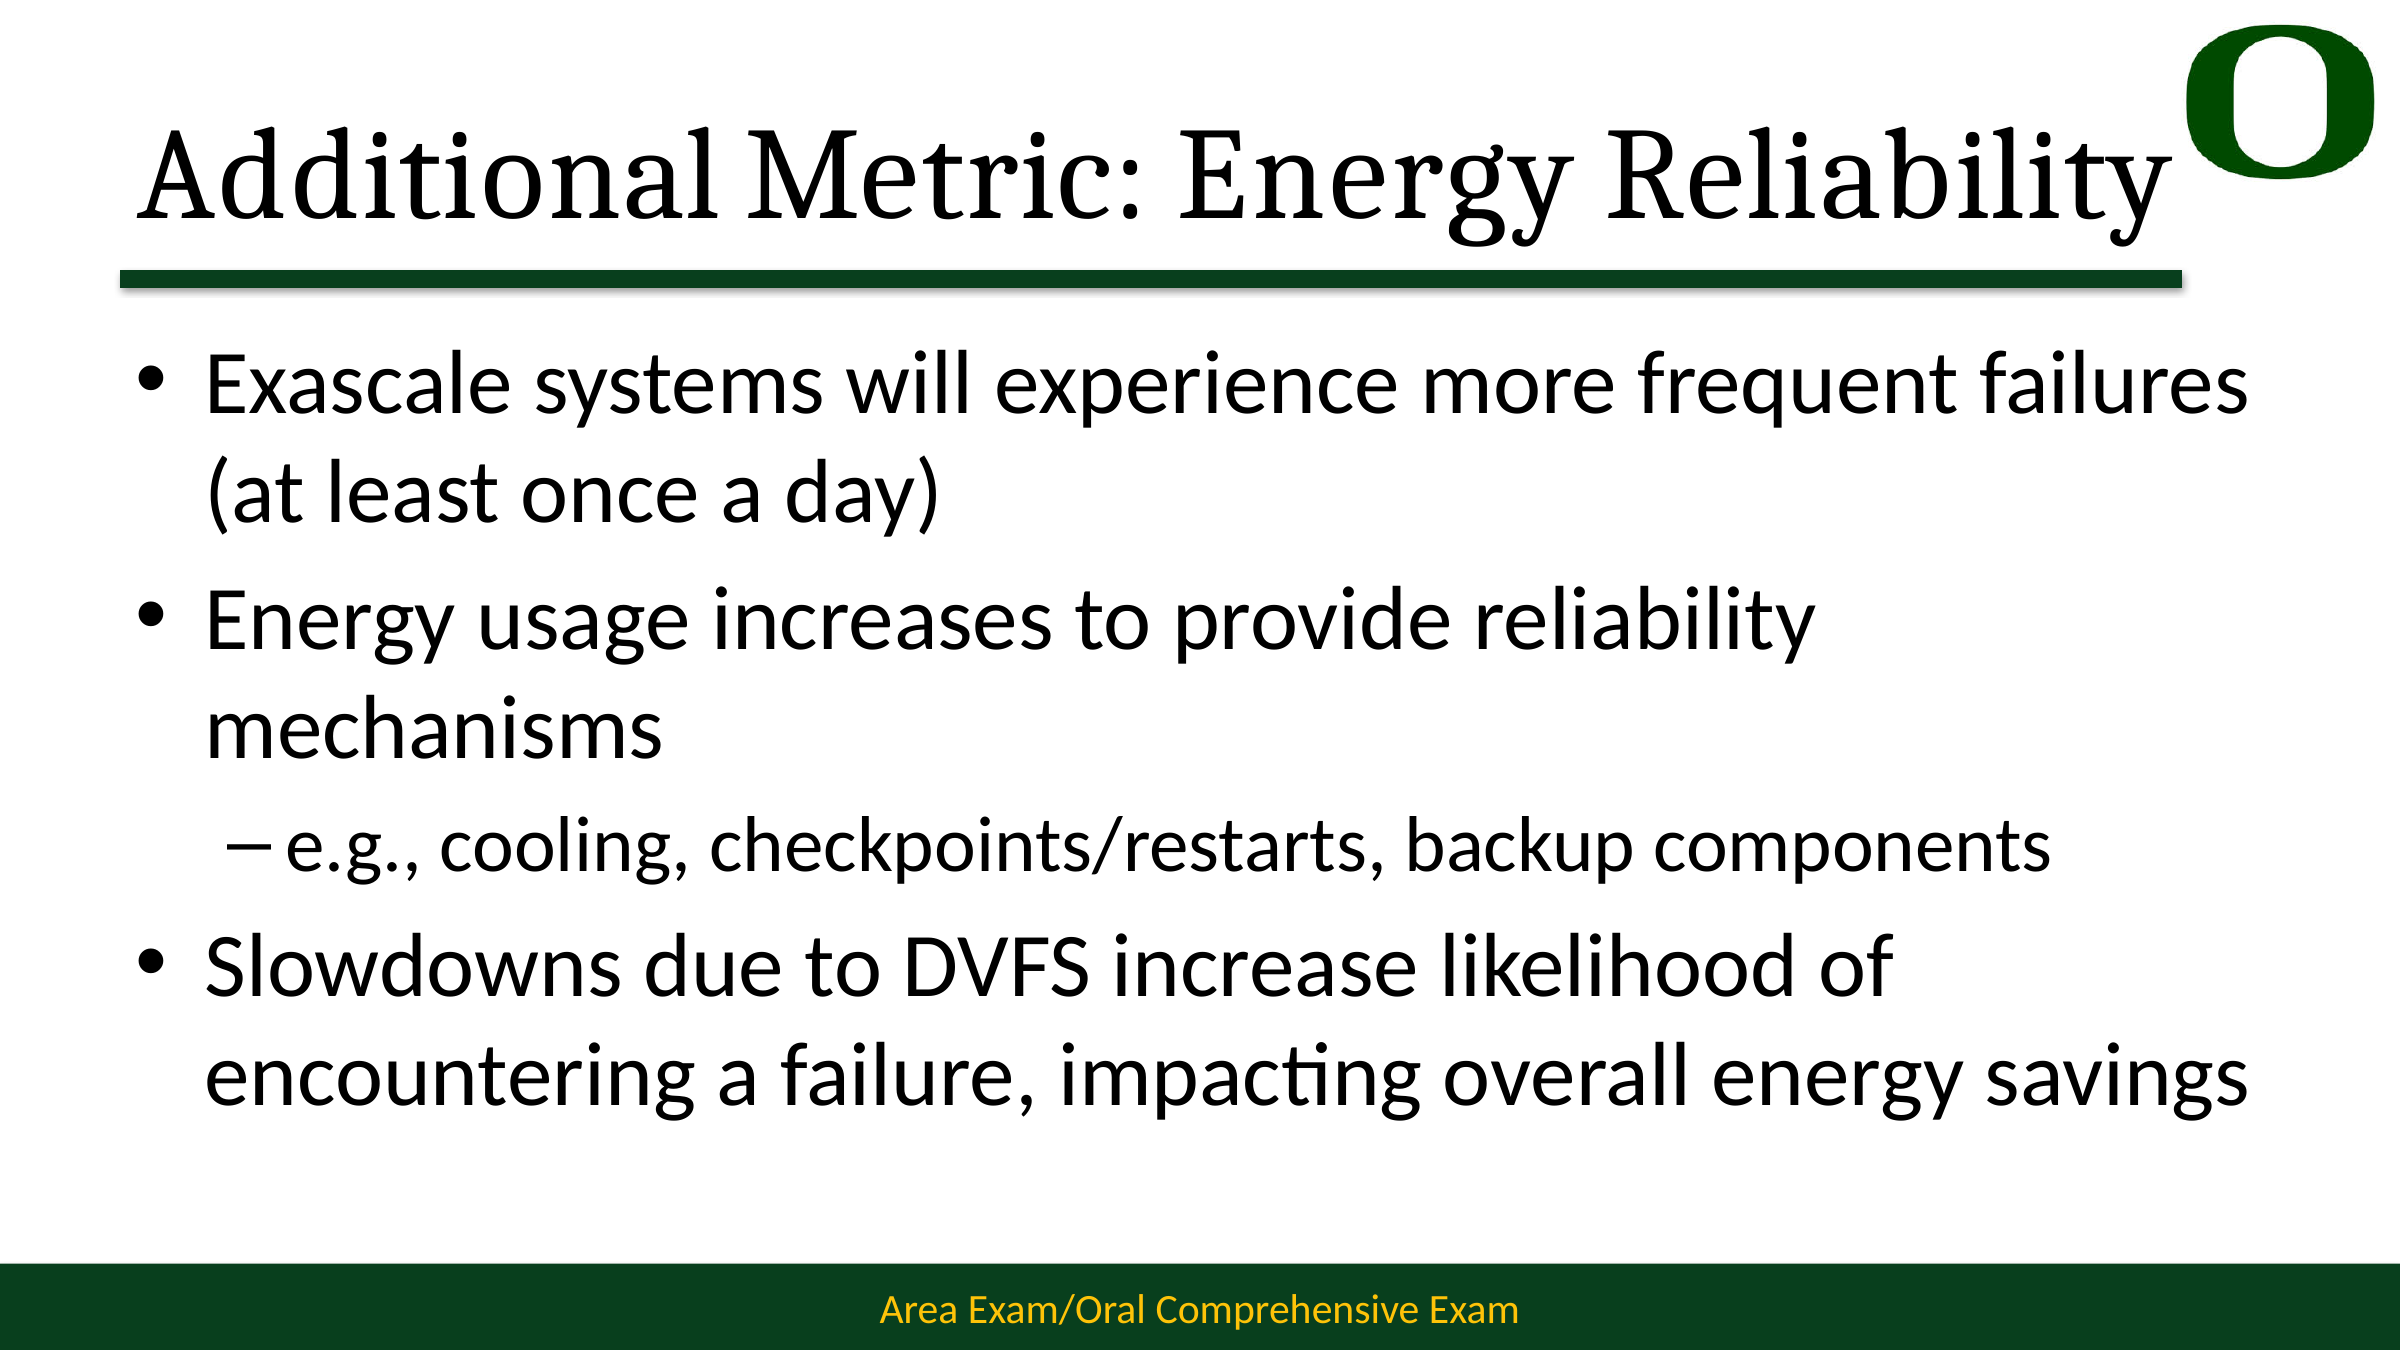

# Additional Metric: Energy Reliability
Exascale systems will experience more frequent failures (at least once a day)
Energy usage increases to provide reliability mechanisms
e.g., cooling, checkpoints/restarts, backup components
Slowdowns due to DVFS increase likelihood of encountering a failure, impacting overall energy savings

28